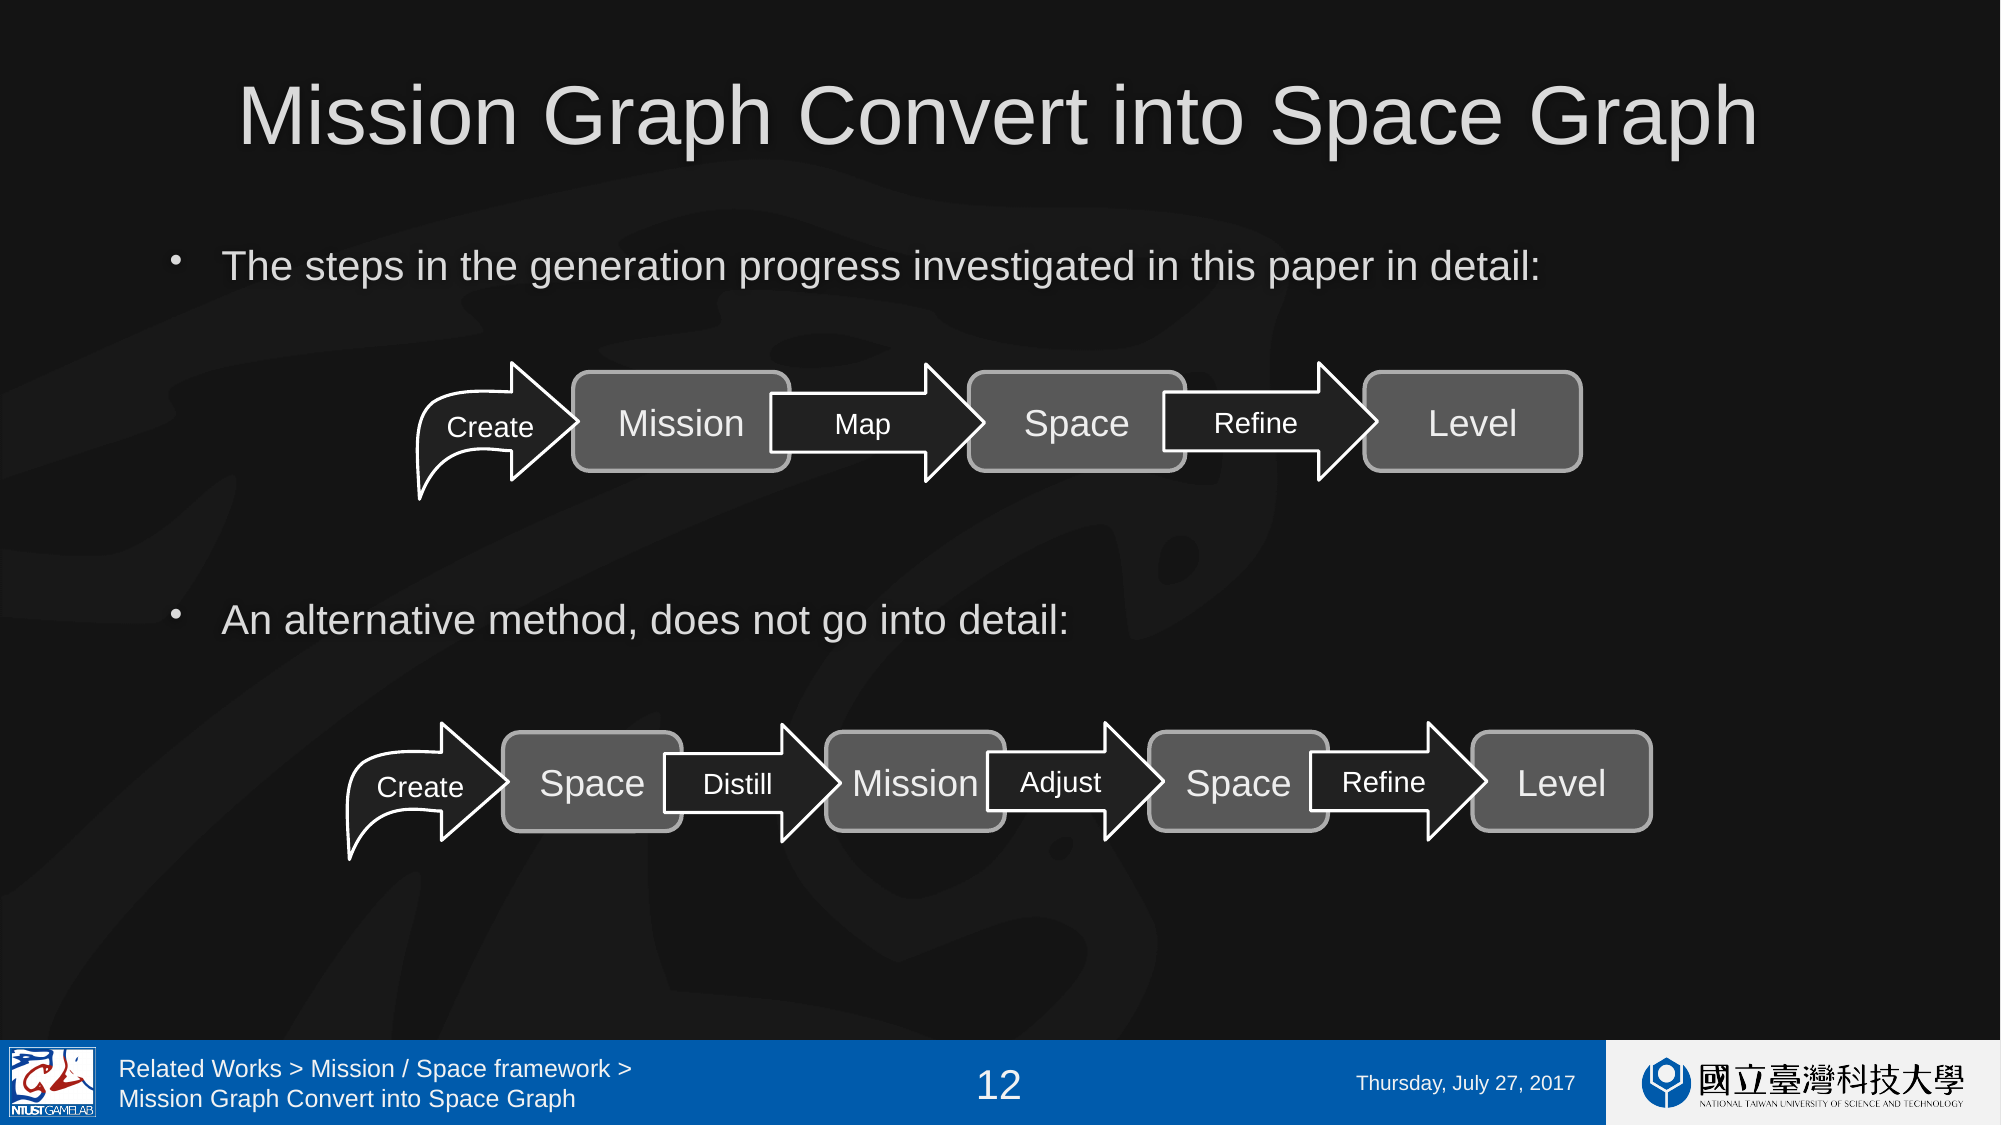

# Mission Graph Convert into Space Graph
The steps in the generation progress investigated in this paper in detail:

An alternative method, does not go into detail:

Create
Refine
Map
Mission
Space
Level
Adjust
Refine

Create
Distill
Mission
Space
Level
Space
Related Works > Mission / Space framework >
Mission Graph Convert into Space Graph
Thursday, July 27, 2017
12